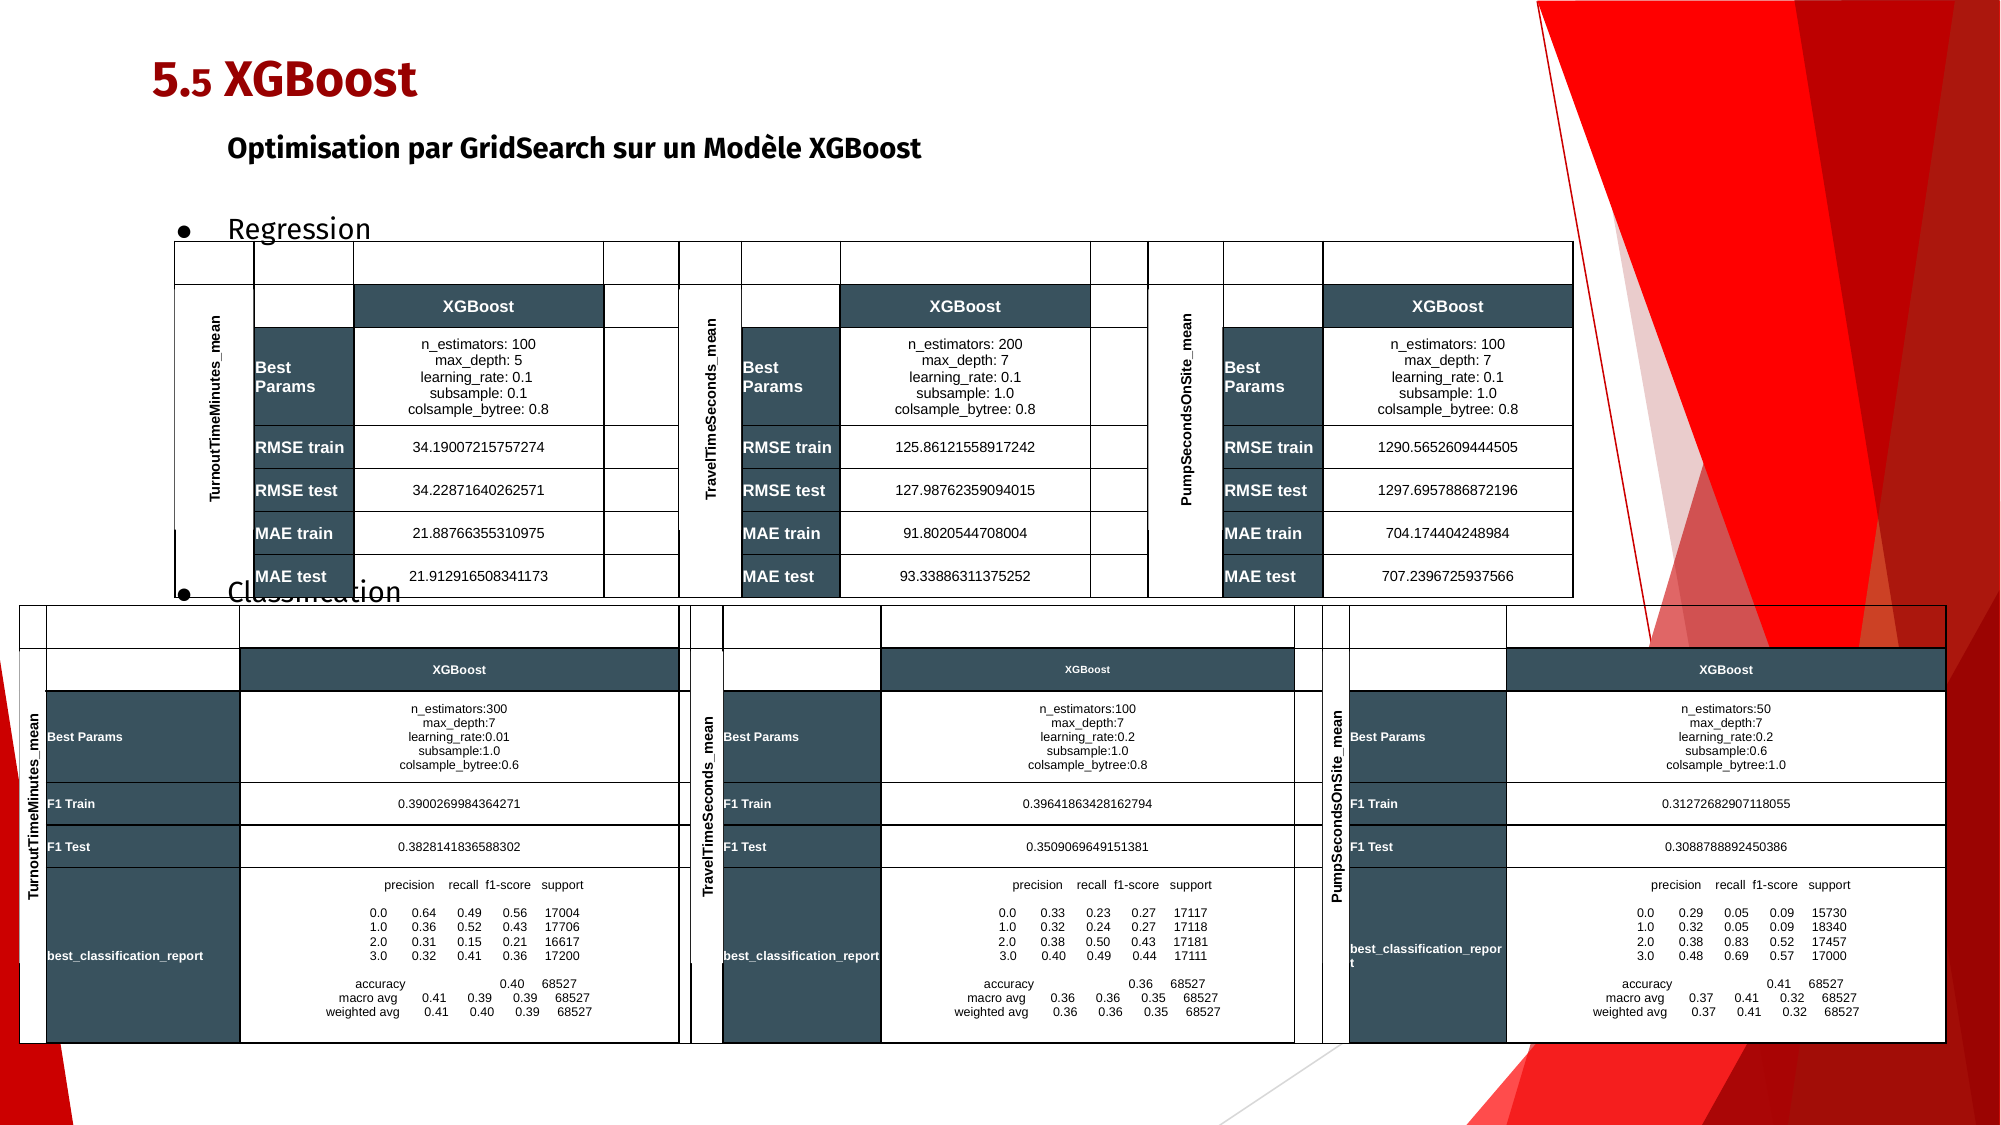

# 5.5 XGBoost
Optimisation par GridSearch sur un Modèle XGBoost

Regression

Classification
|  |  |  |  |  |  |  |  |  |  |  |
| --- | --- | --- | --- | --- | --- | --- | --- | --- | --- | --- |
|  |  | XGBoost |  |  |  | XGBoost |  |  |  | XGBoost |
| TurnoutTimeSeconds\_mean | Best Params | n\_estimators: 100 max\_depth: 5 learning\_rate: 0.1 subsample: 0.1 colsample\_bytree: 0.8 |  | TravelTimeSeconds\_mean | Best Params | n\_estimators: 200 max\_depth: 7 learning\_rate: 0.1 subsample: 1.0 colsample\_bytree: 0.8 |  | PumpSecondsOnSite\_mean | Best Params | n\_estimators: 100 max\_depth: 7 learning\_rate: 0.1 subsample: 1.0 colsample\_bytree: 0.8 |
|  | RMSE train | 34.19007215757274 |  |  | RMSE train | 125.86121558917242 |  |  | RMSE train | 1290.5652609444505 |
|  | RMSE test | 34.22871640262571 |  |  | RMSE test | 127.98762359094015 |  |  | RMSE test | 1297.6957886872196 |
|  | MAE train | 21.88766355310975 |  |  | MAE train | 91.8020544708004 |  |  | MAE train | 704.174404248984 |
|  | MAE test | 21.912916508341173 |  |  | MAE test | 93.33886311375252 |  |  | MAE test | 707.2396725937566 |
TurnoutTimeMinutes_mean
PumpSecondsOnSite_mean
TravelTimeSeconds_mean
|  |  |  |  |  |  |  |  |  |  |  |
| --- | --- | --- | --- | --- | --- | --- | --- | --- | --- | --- |
|  |  | XGBoost |  |  |  | XGBoost |  |  |  | XGBoost |
| TurnoutTimeSeconds\_mean | Best Params | n\_estimators:300 max\_depth:7 learning\_rate:0.01 subsample:1.0 colsample\_bytree:0.6 |  | TravelTimeSeconds\_mean | Best Params | n\_estimators:100 max\_depth:7 learning\_rate:0.2 subsample:1.0 colsample\_bytree:0.8 |  | PumpSecondsOnSite\_mean | Best Params | n\_estimators:50 max\_depth:7 learning\_rate:0.2 subsample:0.6 colsample\_bytree:1.0 |
|  | F1 Train | 0.3900269984364271 |  |  | F1 Train | 0.39641863428162794 |  |  | F1 Train | 0.31272682907118055 |
|  | F1 Test | 0.3828141836588302 |  |  | F1 Test | 0.3509069649151381 |  |  | F1 Test | 0.3088788892450386 |
|  | best\_classification\_report | precision recall f1-score support 0.0 0.64 0.49 0.56 17004 1.0 0.36 0.52 0.43 17706 2.0 0.31 0.15 0.21 16617 3.0 0.32 0.41 0.36 17200 accuracy 0.40 68527 macro avg 0.41 0.39 0.39 68527 weighted avg 0.41 0.40 0.39 68527 |  |  | best\_classification\_report | precision recall f1-score support 0.0 0.33 0.23 0.27 17117 1.0 0.32 0.24 0.27 17118 2.0 0.38 0.50 0.43 17181 3.0 0.40 0.49 0.44 17111 accuracy 0.36 68527 macro avg 0.36 0.36 0.35 68527 weighted avg 0.36 0.36 0.35 68527 |  |  | best\_classification\_report | precision recall f1-score support 0.0 0.29 0.05 0.09 15730 1.0 0.32 0.05 0.09 18340 2.0 0.38 0.83 0.52 17457 3.0 0.48 0.69 0.57 17000 accuracy 0.41 68527 macro avg 0.37 0.41 0.32 68527 weighted avg 0.37 0.41 0.32 68527 |
TravelTimeSeconds_mean
PumpSecondsOnSite_mean
TurnoutTimeMinutes_mean